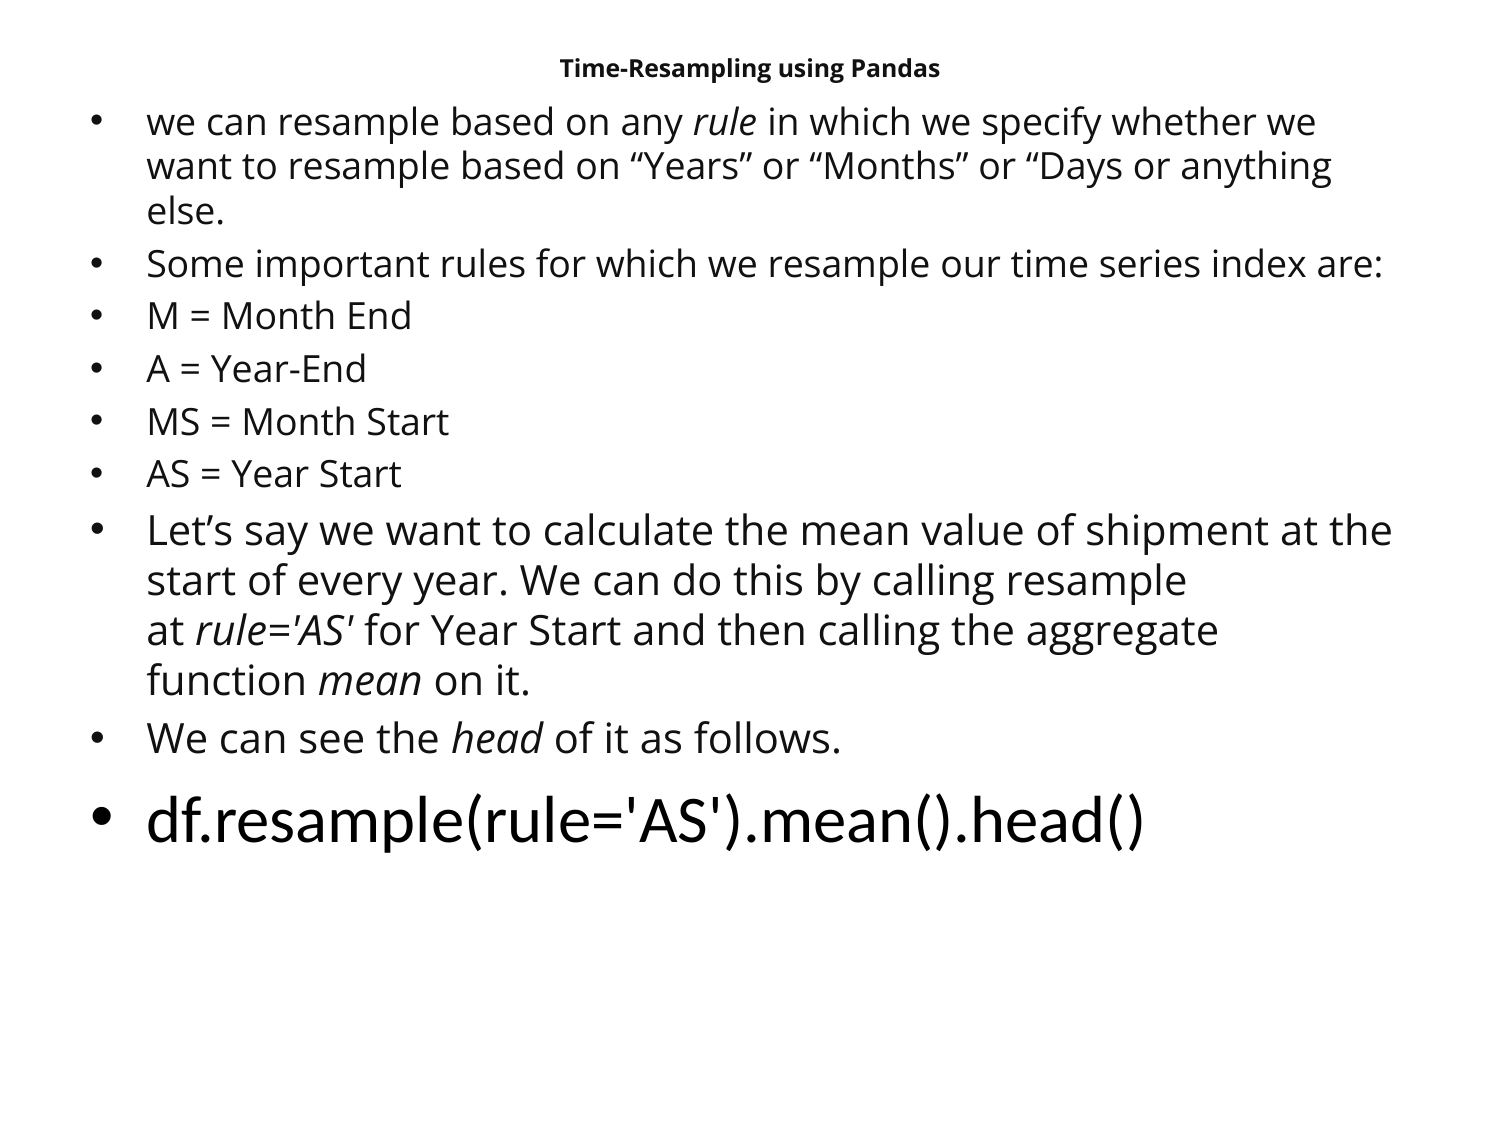

# Time-Resampling using Pandas
we can resample based on any rule in which we specify whether we want to resample based on “Years” or “Months” or “Days or anything else.
Some important rules for which we resample our time series index are:
M = Month End
A = Year-End
MS = Month Start
AS = Year Start
Let’s say we want to calculate the mean value of shipment at the start of every year. We can do this by calling resample at rule='AS' for Year Start and then calling the aggregate function mean on it.
We can see the head of it as follows.
df.resample(rule='AS').mean().head()